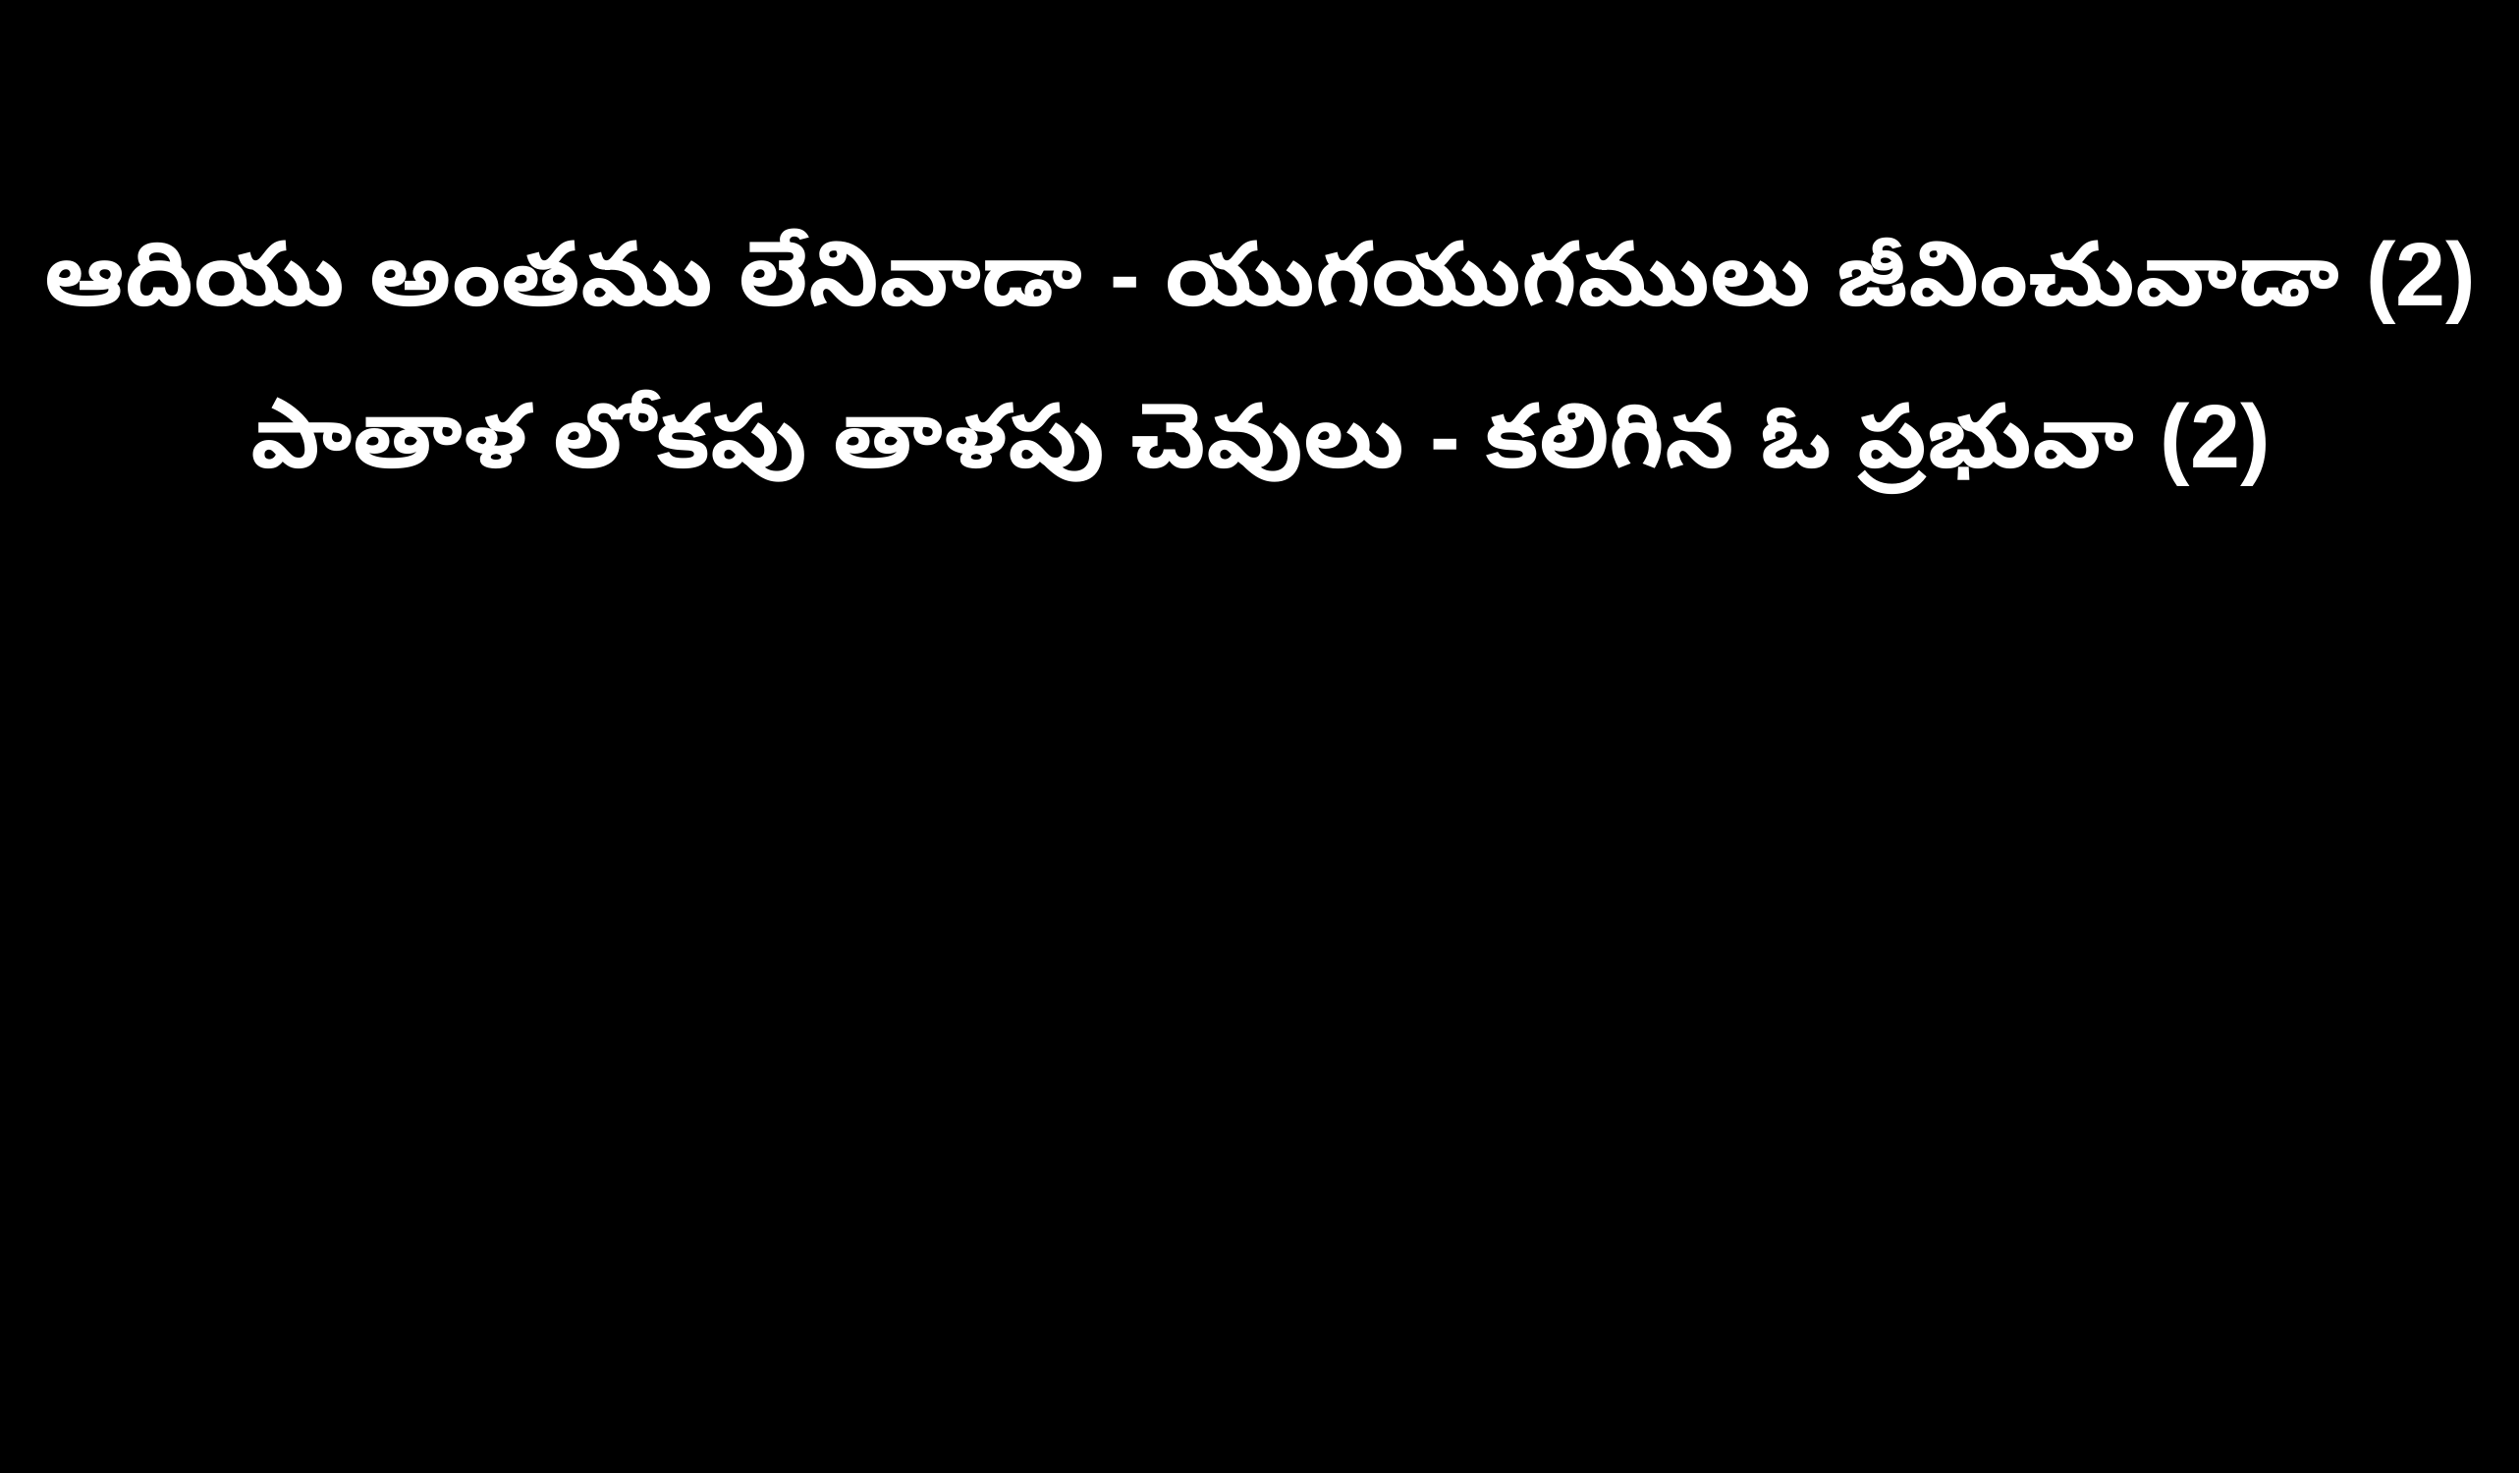

ఆదియు అంతము లేనివాడా - యుగయుగములు జీవించువాడా (2)
పాతాళ లోకపు తాళపు చెవులు - కలిగిన ఓ ప్రభువా (2)